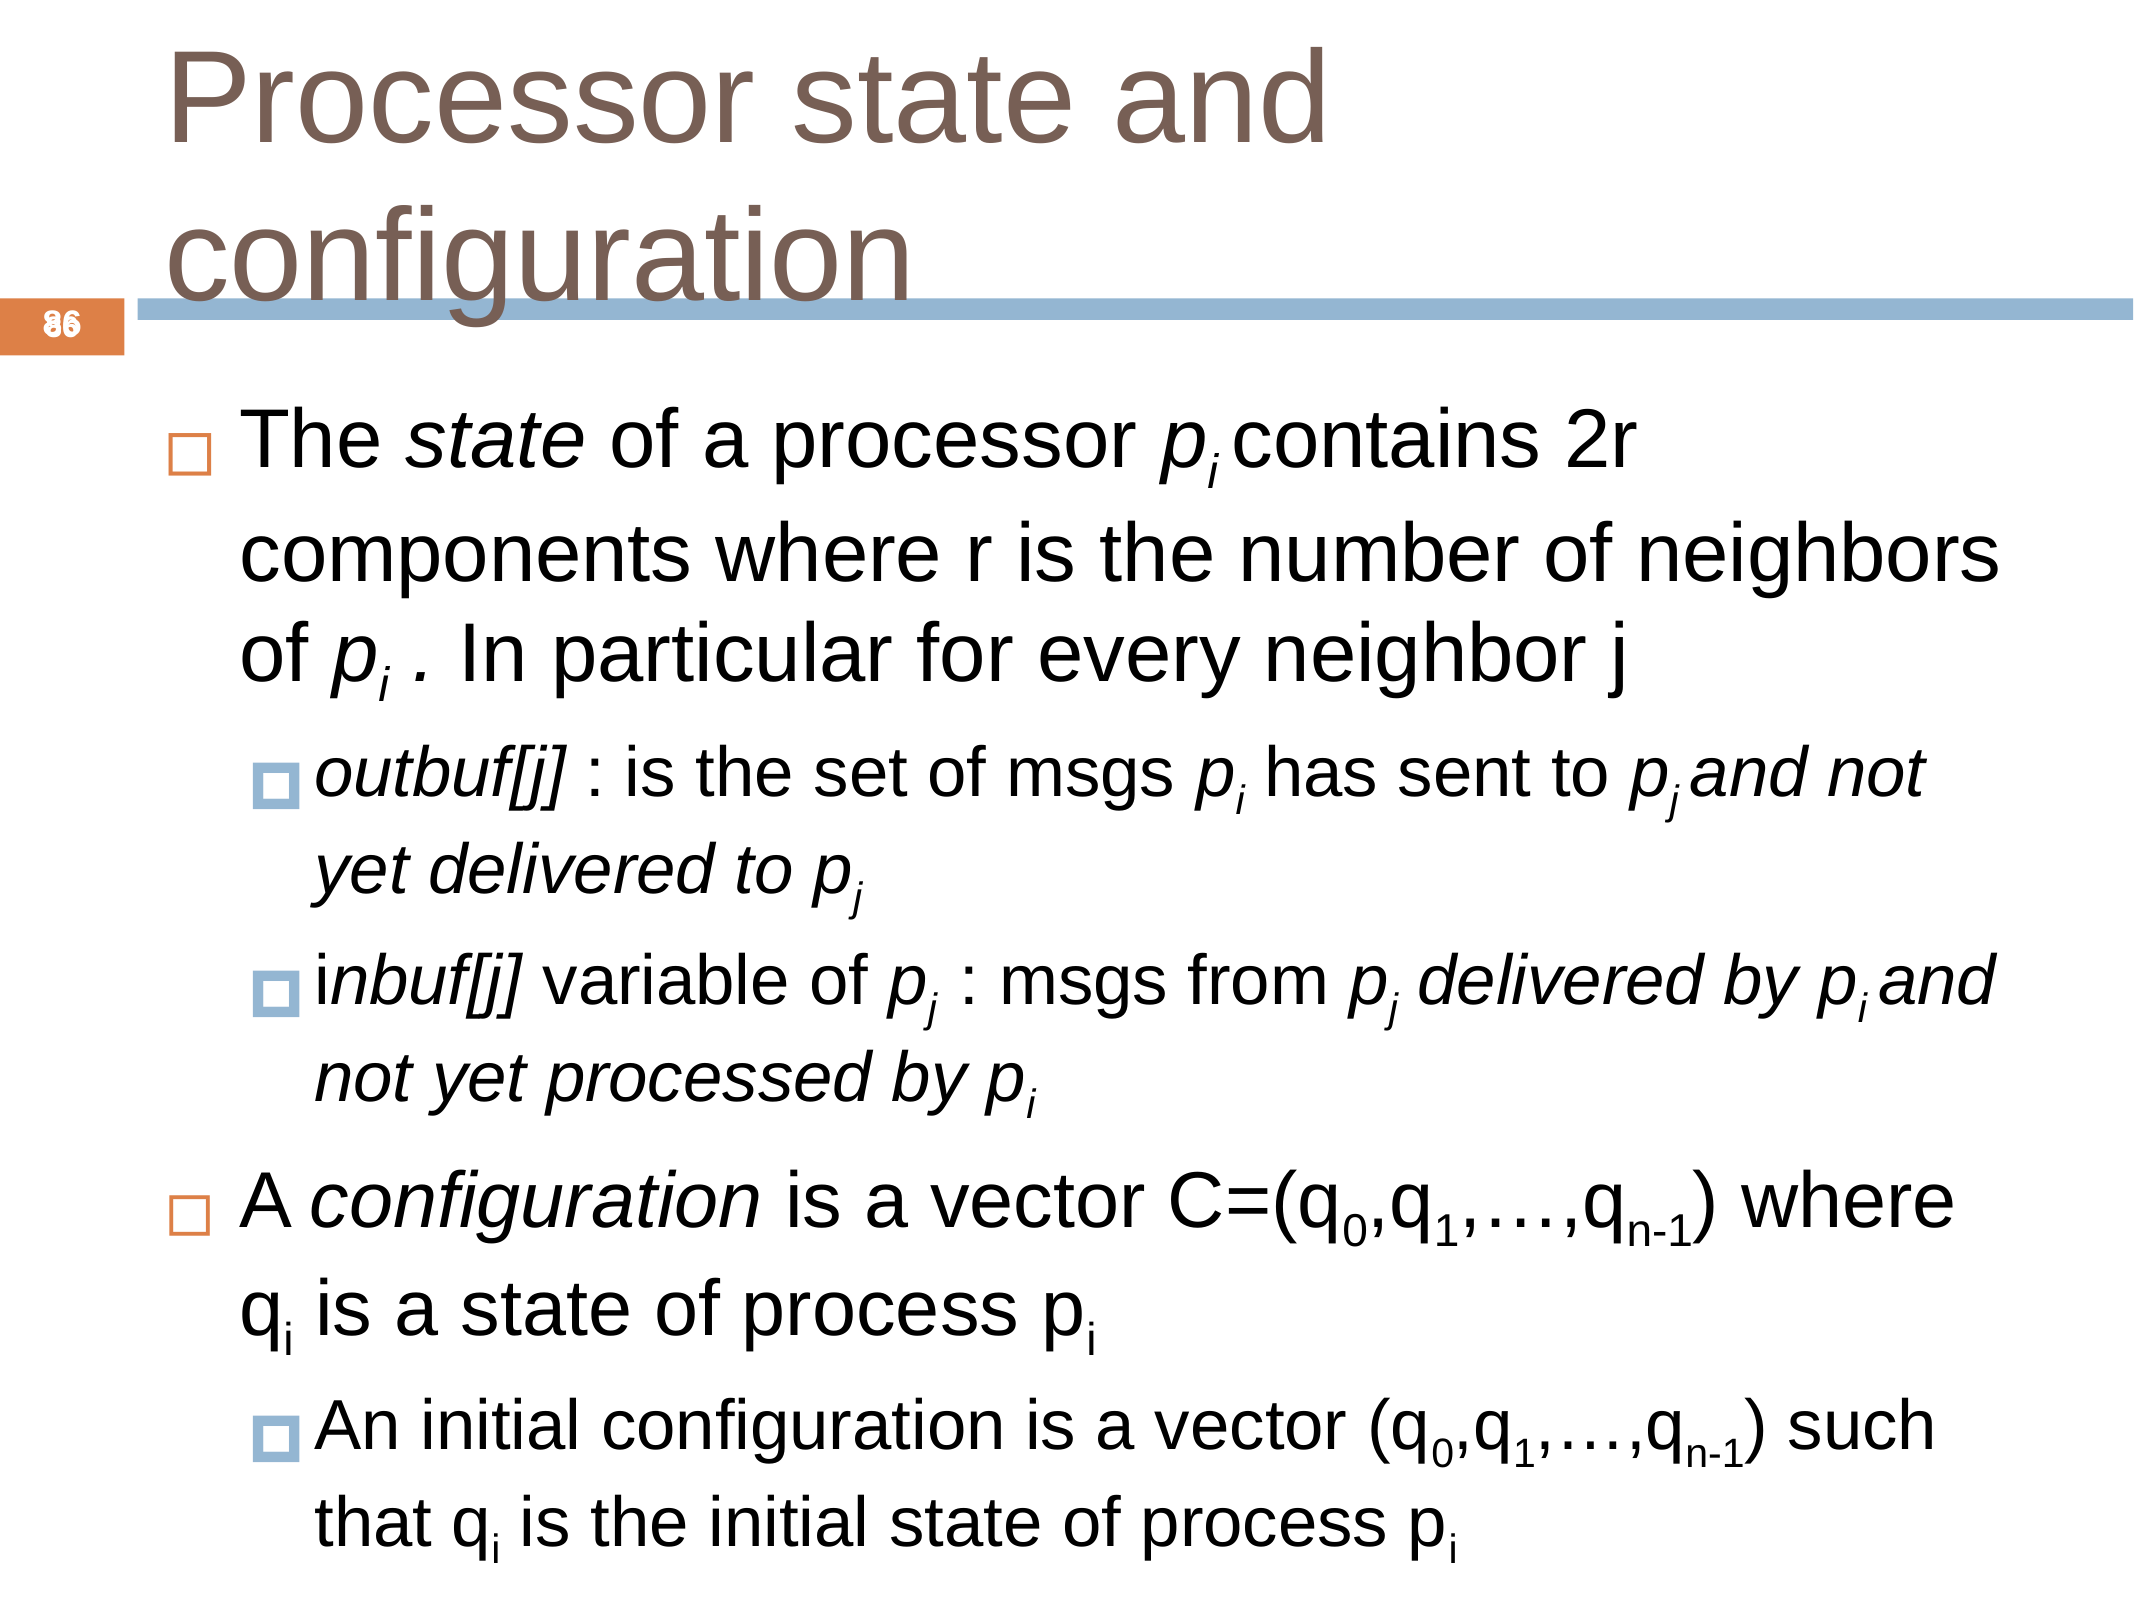

# Processor state and configuration
86
86
The state of a processor pi contains 2r components where r is the number of neighbors of pi . In particular for every neighbor j
outbuf[j] : is the set of msgs pi has sent to pj and not yet delivered to pj
inbuf[j] variable of pj  : msgs from pj delivered by pi and not yet processed by pi
A configuration is a vector C=(q0,q1,…,qn-1) where qi is a state of process pi
An initial configuration is a vector (q0,q1,…,qn-1) such that qi is the initial state of process pi